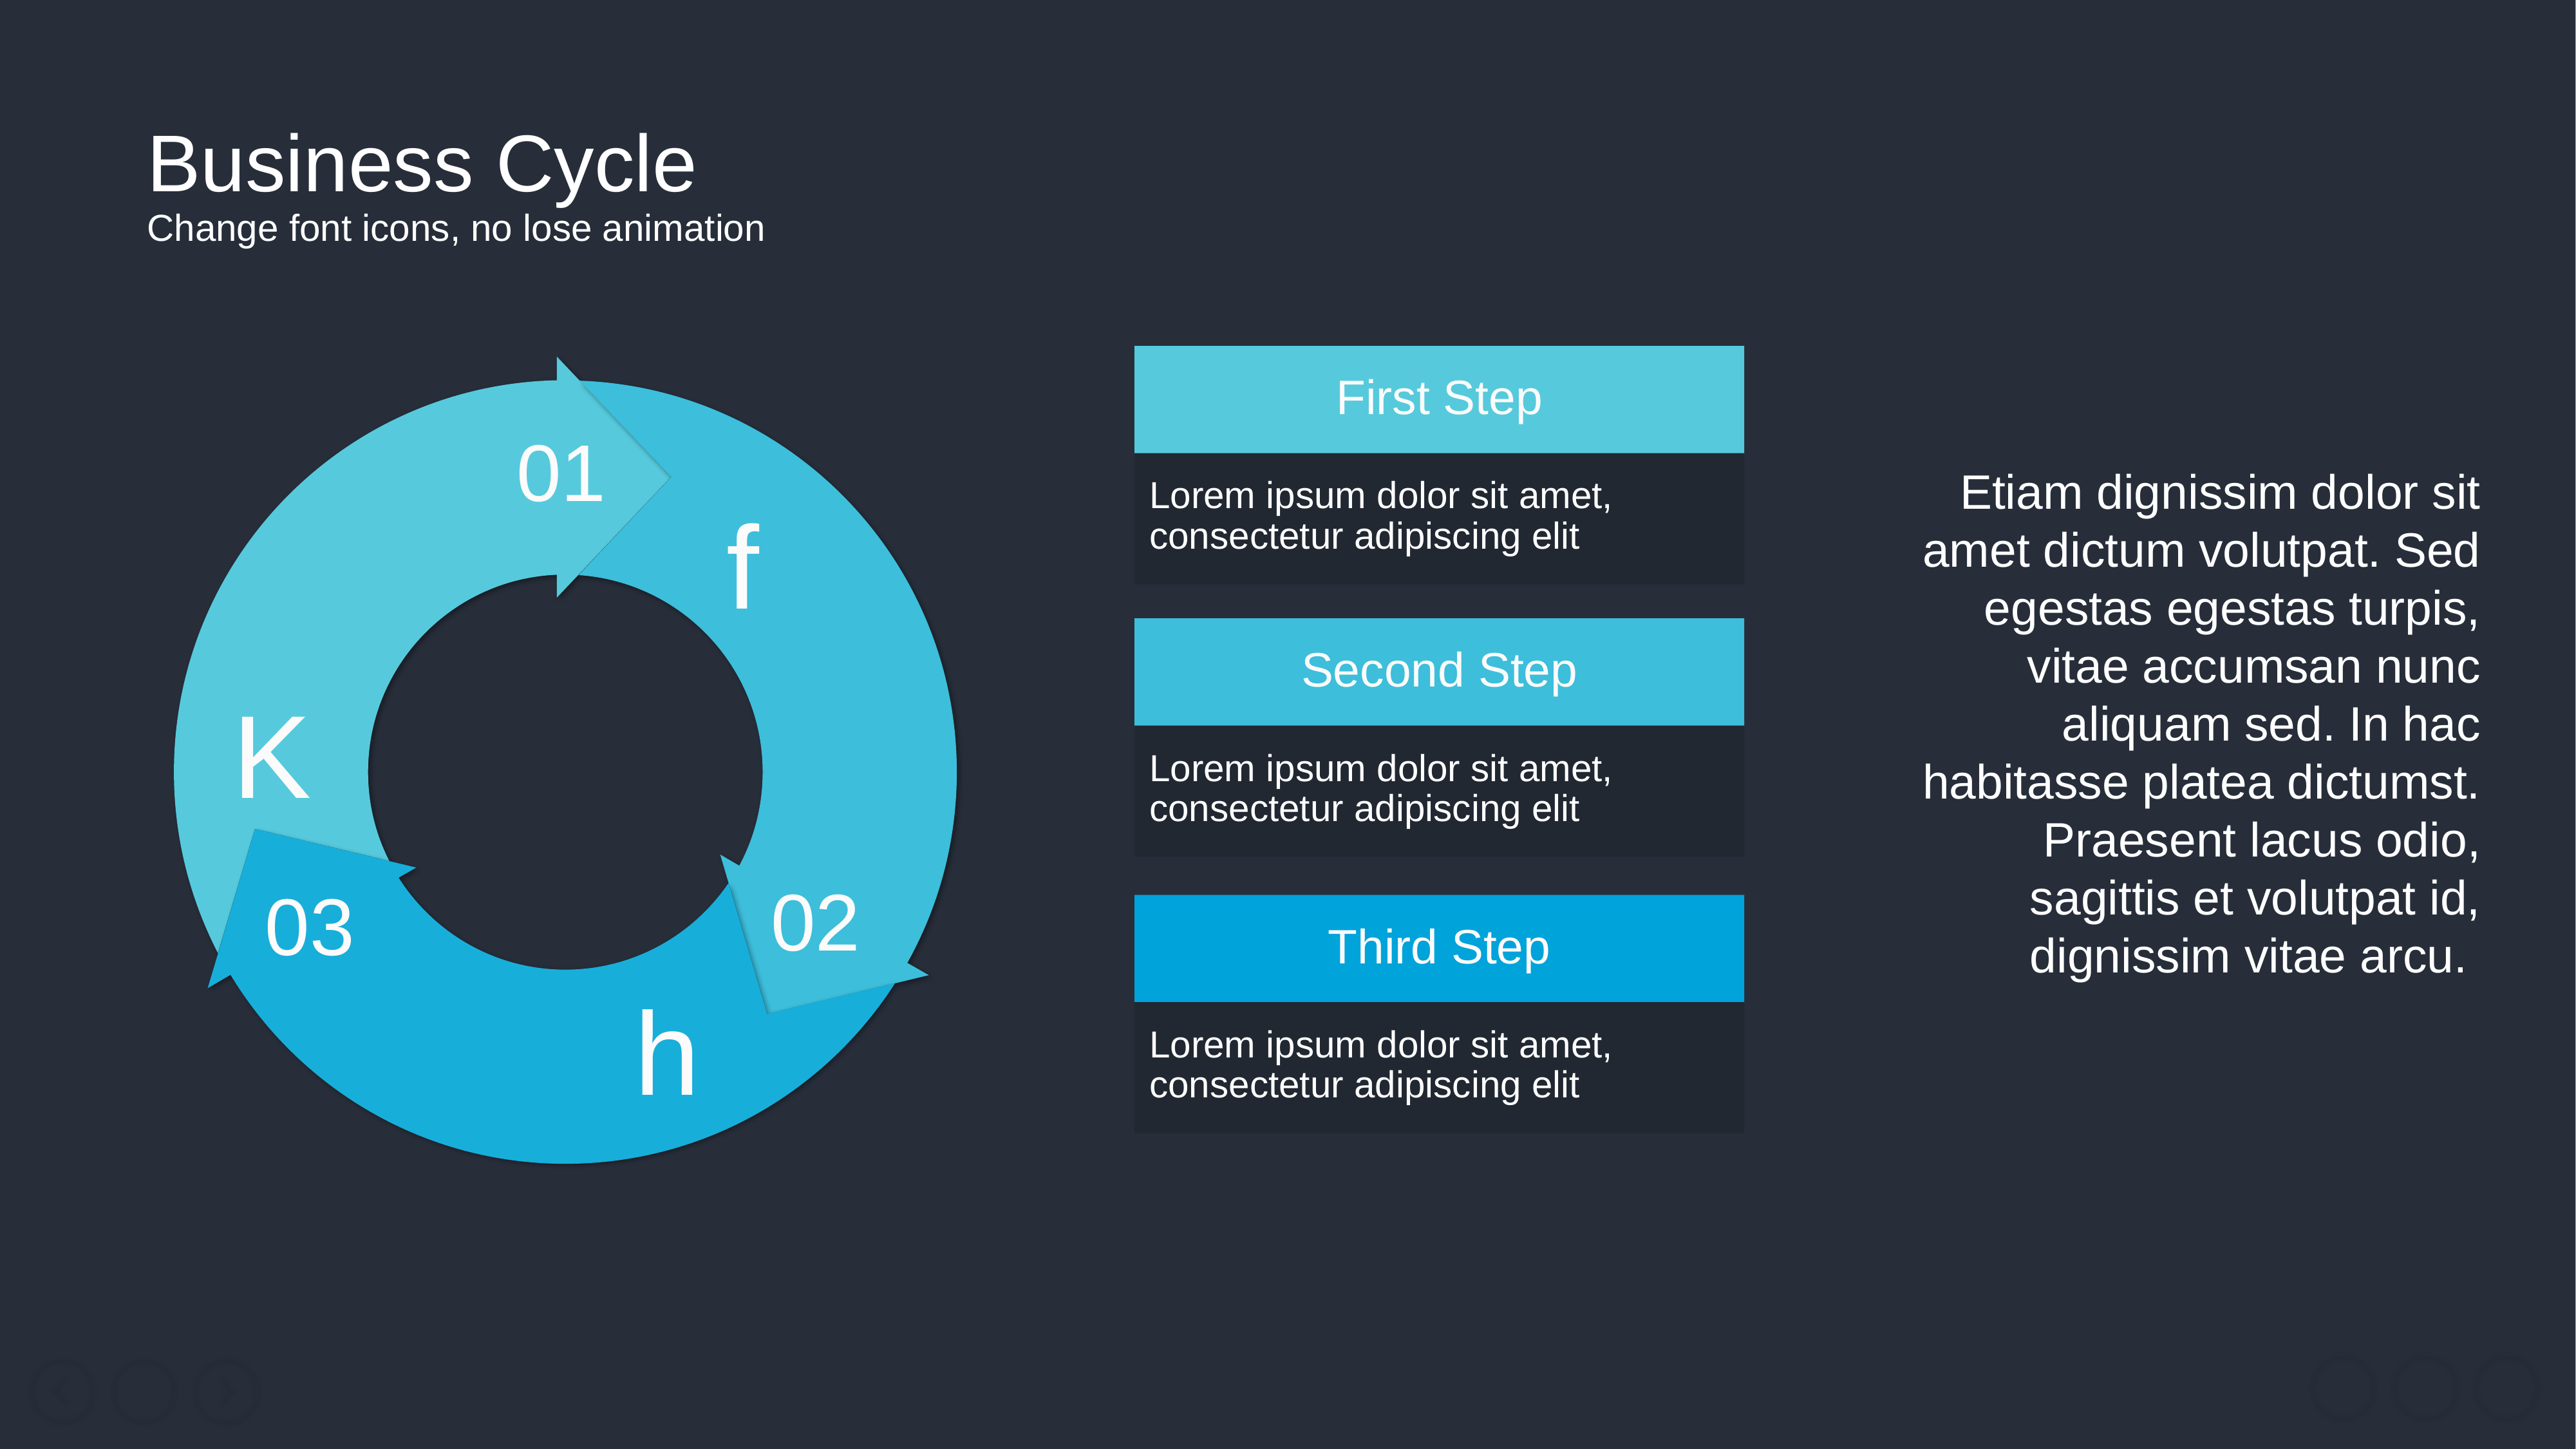

Business Cycle
Change font icons, no lose animation

First Step

Lorem ipsum dolor sit amet, consectetur adipiscing elit

01
K

f
02
Etiam dignissim dolor sit amet dictum volutpat. Sed egestas egestas turpis, vitae accumsan nunc aliquam sed. In hac habitasse platea dictumst. Praesent lacus odio, sagittis et volutpat id, dignissim vitae arcu.

Second Step

Lorem ipsum dolor sit amet, consectetur adipiscing elit

03
h

Third Step

Lorem ipsum dolor sit amet, consectetur adipiscing elit